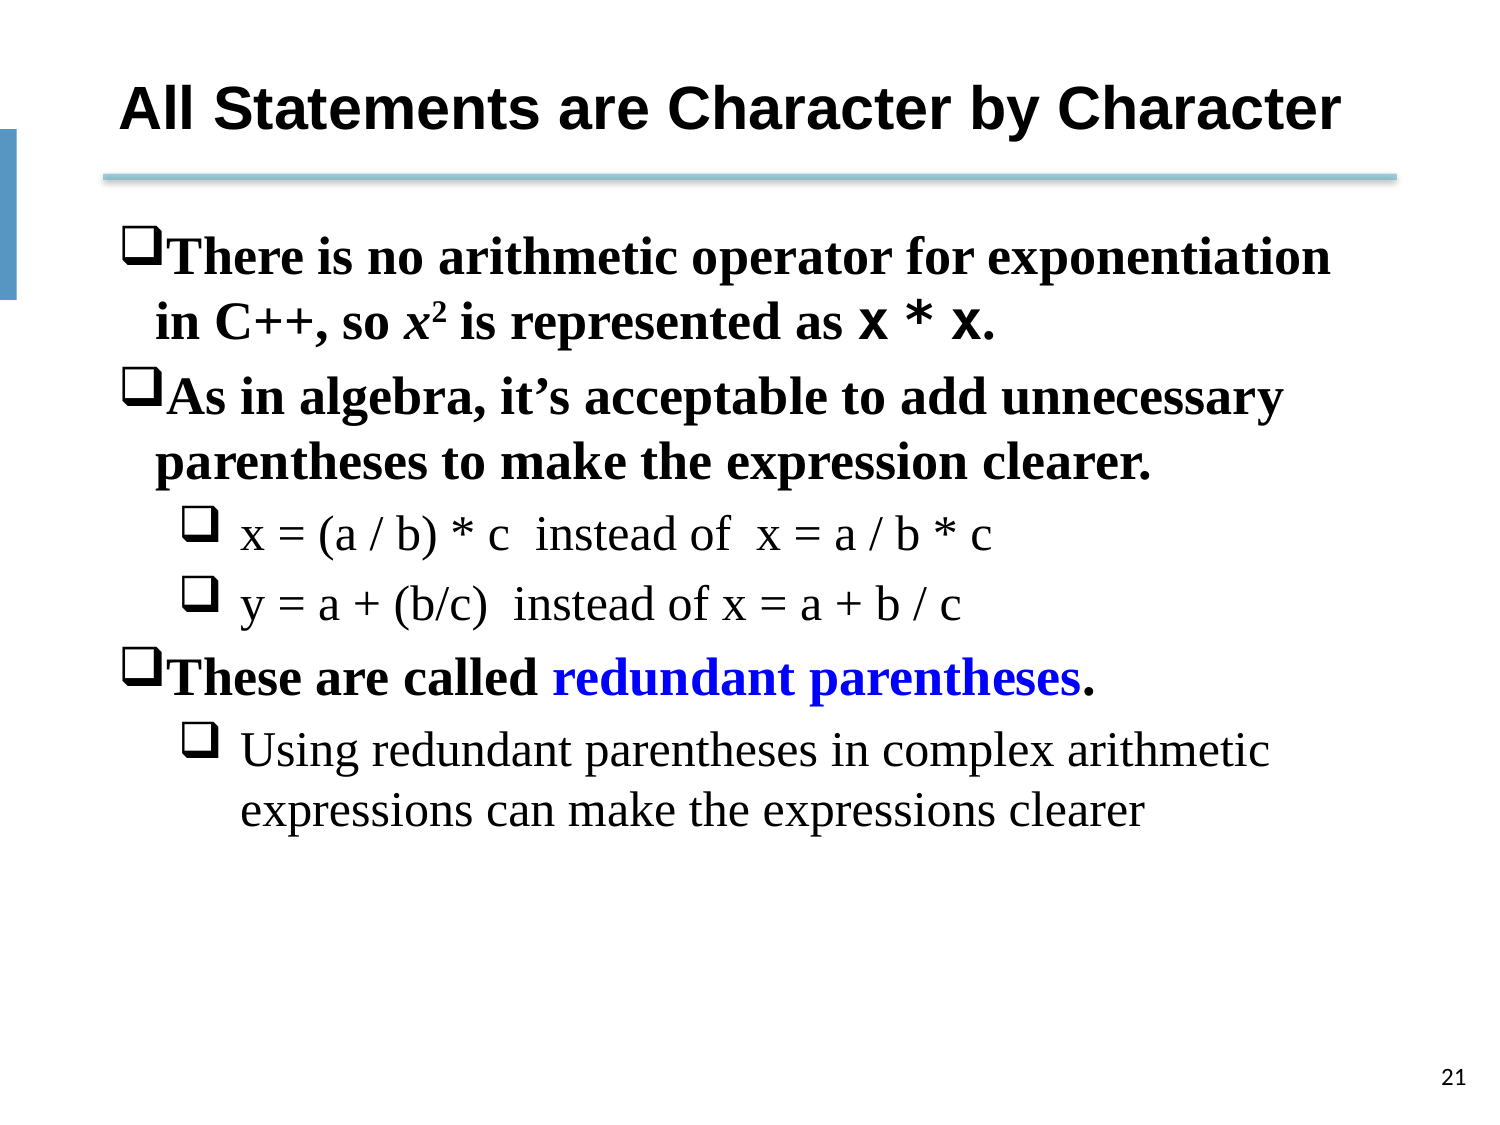

# All Statements are Character by Character
There is no arithmetic operator for exponentiation in C++, so x2 is represented as x * x.
As in algebra, it’s acceptable to add unnecessary parentheses to make the expression clearer.
x = (a / b) * c  instead of  x = a / b * c
y = a + (b/c)  instead of x = a + b / c
These are called redundant parentheses.
Using redundant parentheses in complex arithmetic expressions can make the expressions clearer

21